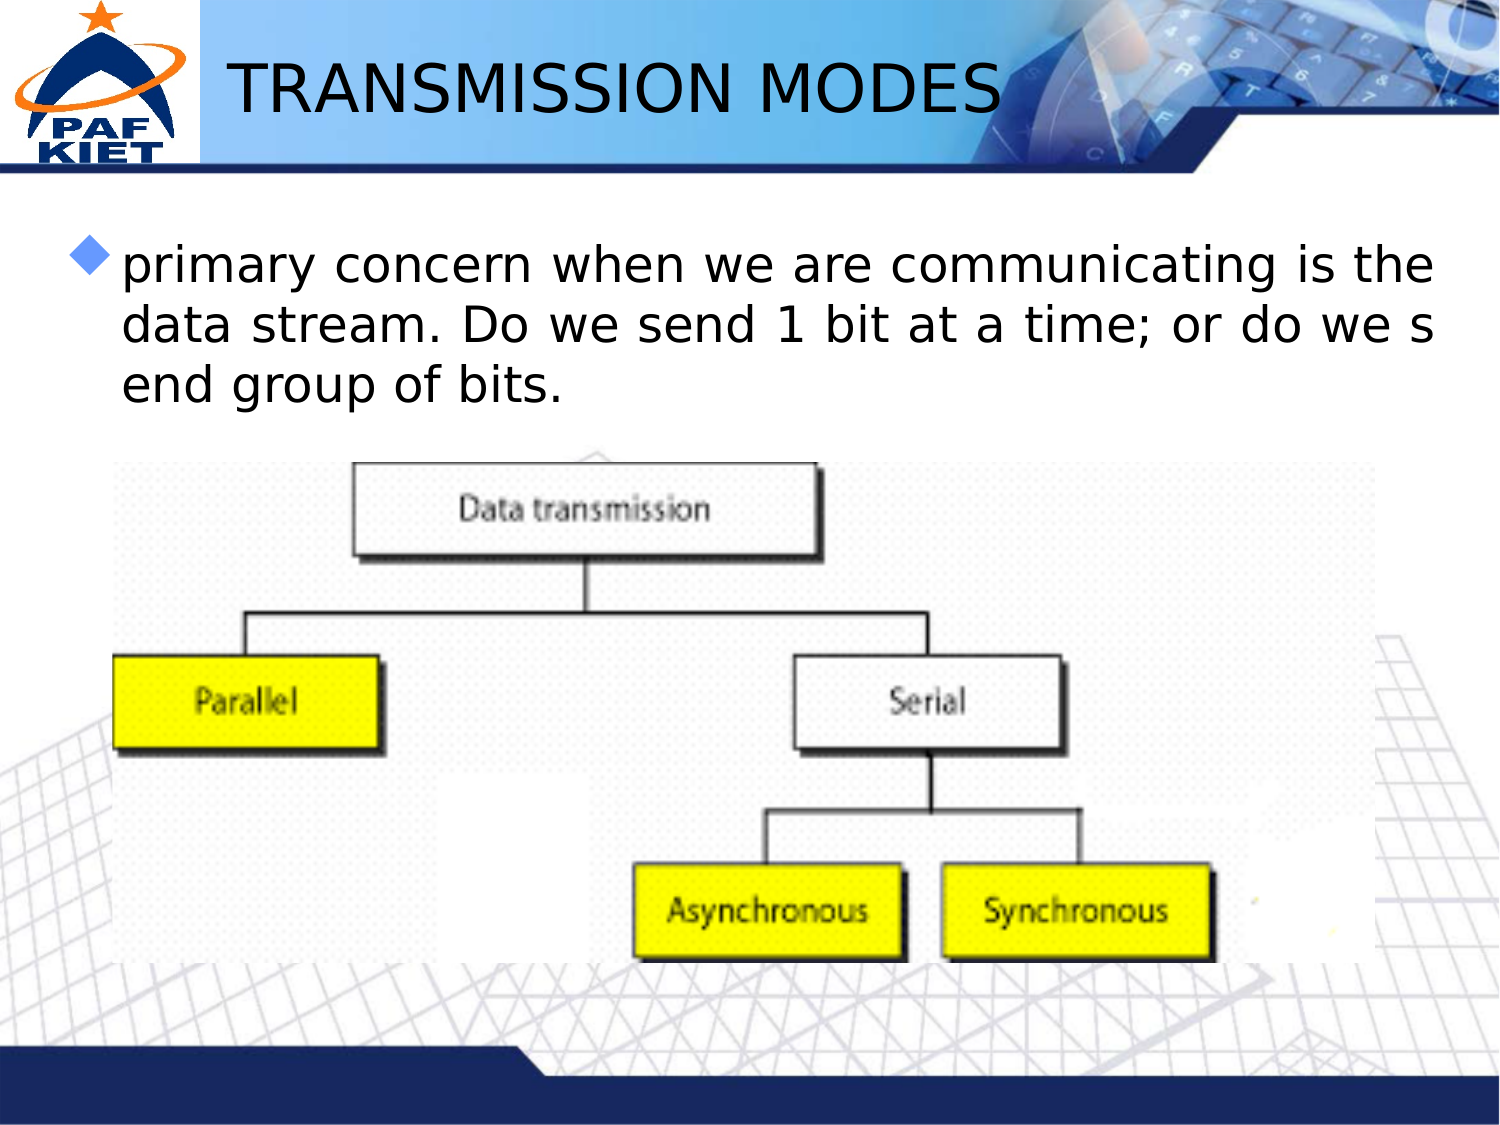

TRANSMISSION MODES
primary concern when we are communicating is the data stream. Do we send 1 bit at a time; or do we s end group of bits.